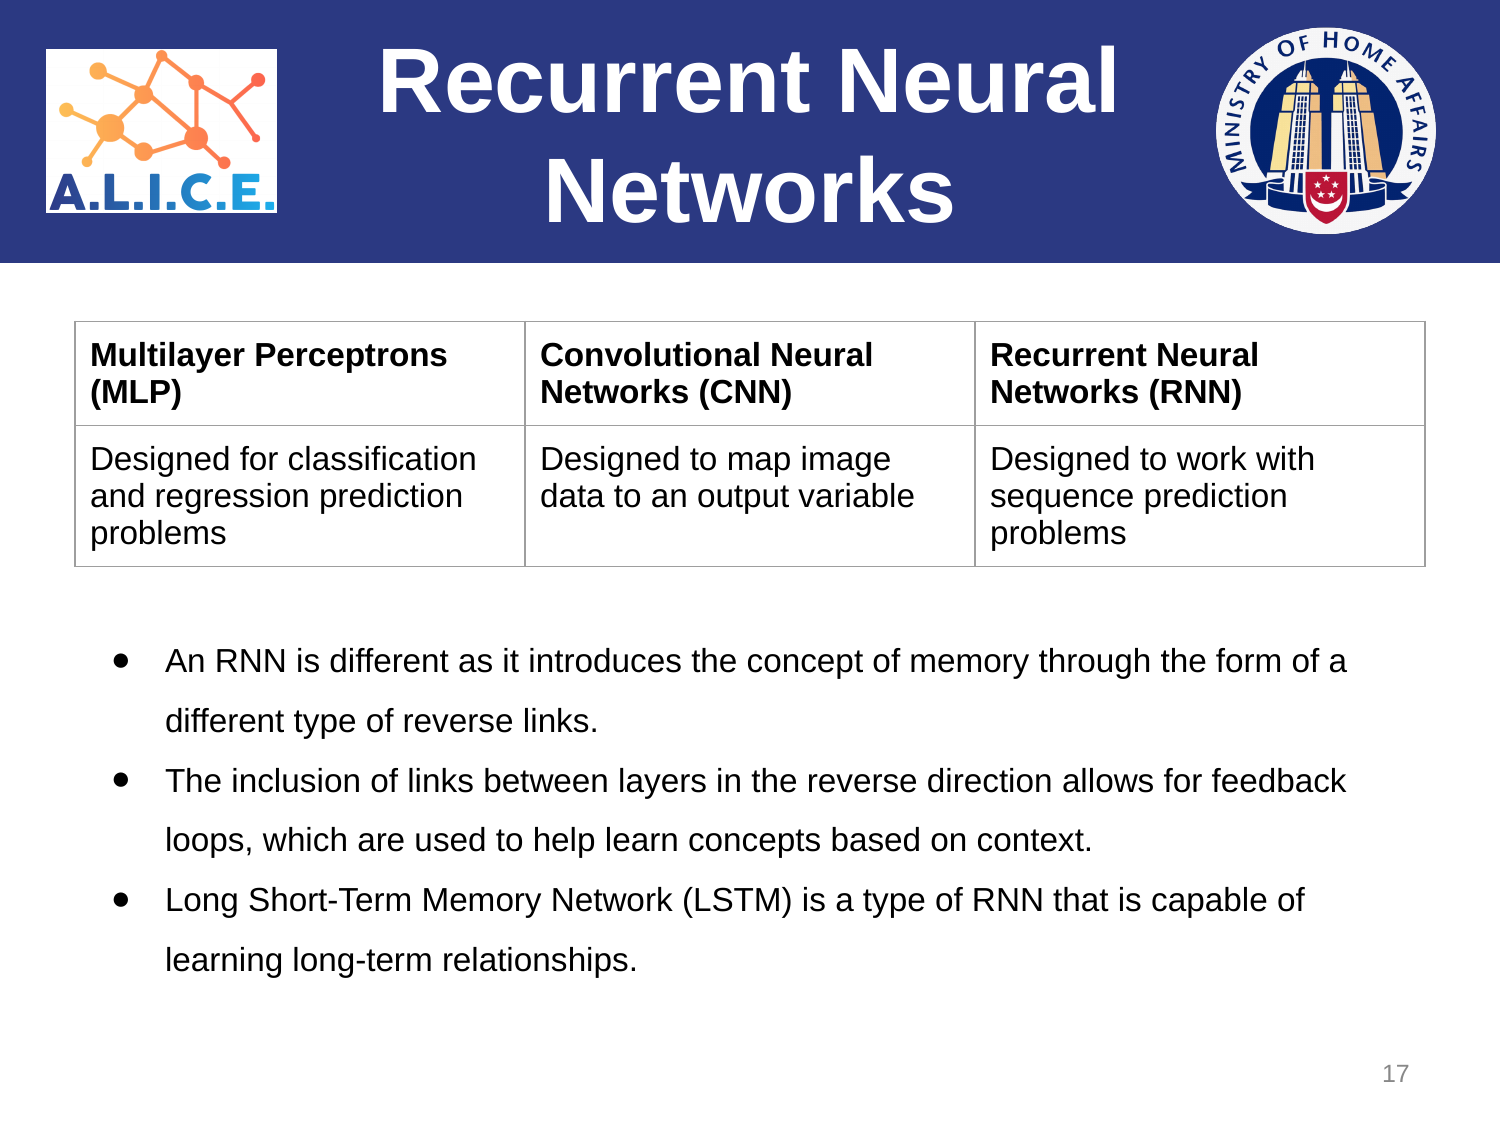

# Recurrent Neural Networks
| Multilayer Perceptrons (MLP) | Convolutional Neural Networks (CNN) | Recurrent Neural Networks (RNN) |
| --- | --- | --- |
| Designed for classification and regression prediction problems | Designed to map image data to an output variable | Designed to work with sequence prediction problems |

An RNN is different as it introduces the concept of memory through the form of a different type of reverse links.
The inclusion of links between layers in the reverse direction allows for feedback loops, which are used to help learn concepts based on context.
Long Short-Term Memory Network (LSTM) is a type of RNN that is capable of learning long-term relationships.
17